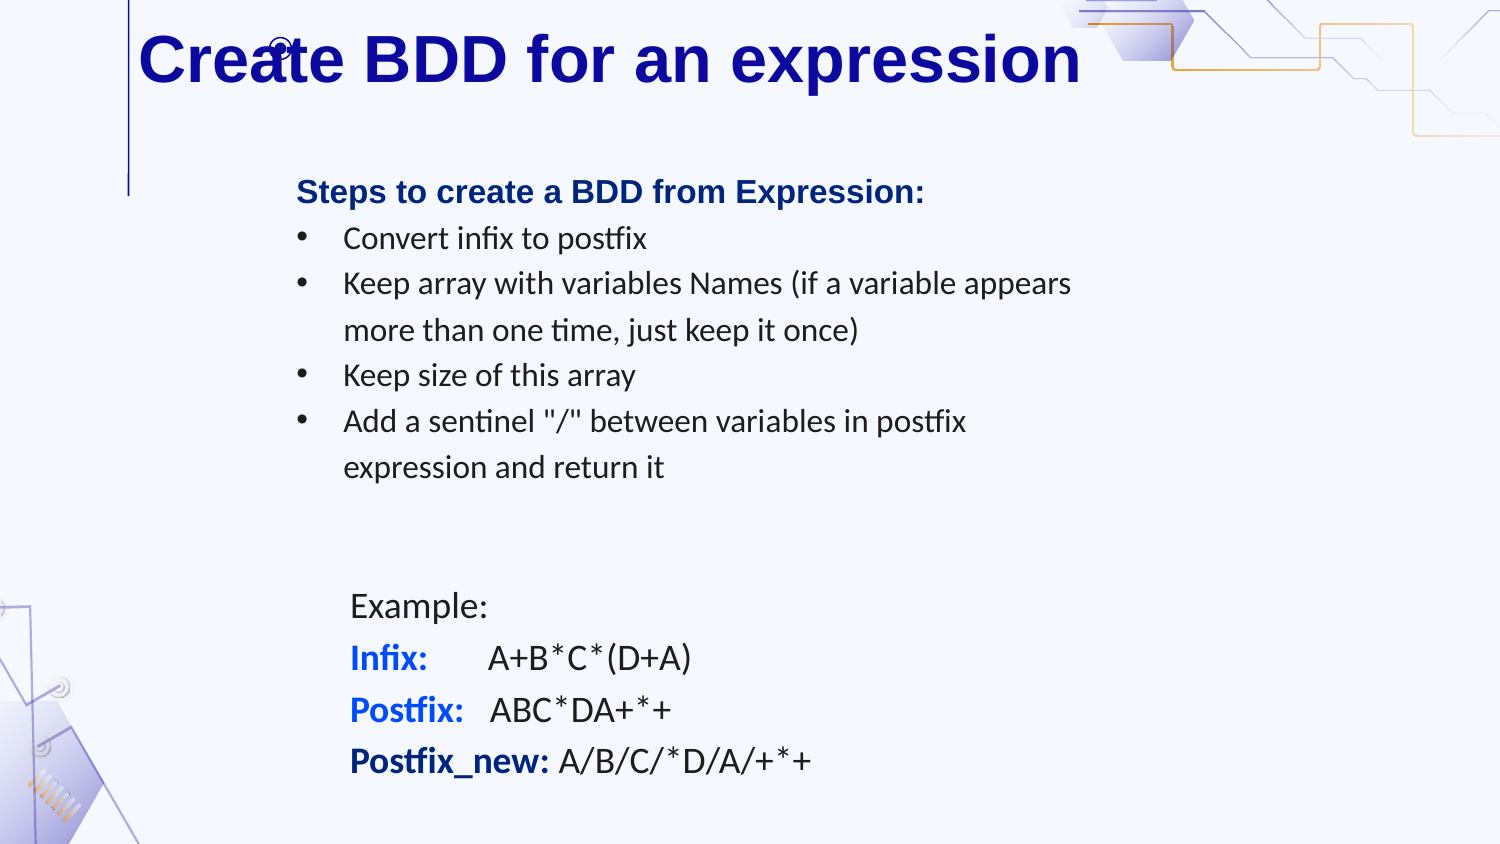

# Create BDD for an expression
Steps to create a BDD from Expression:
Convert infix to postfix
Keep array with variables Names (if a variable appears more than one time, just keep it once)
Keep size of this array
Add a sentinel "/" between variables in postfix expression and return it

Example:
Infix:       A+B*C*(D+A)
Postfix:   ABC*DA+*+
Postfix_new: A/B/C/*D/A/+*+